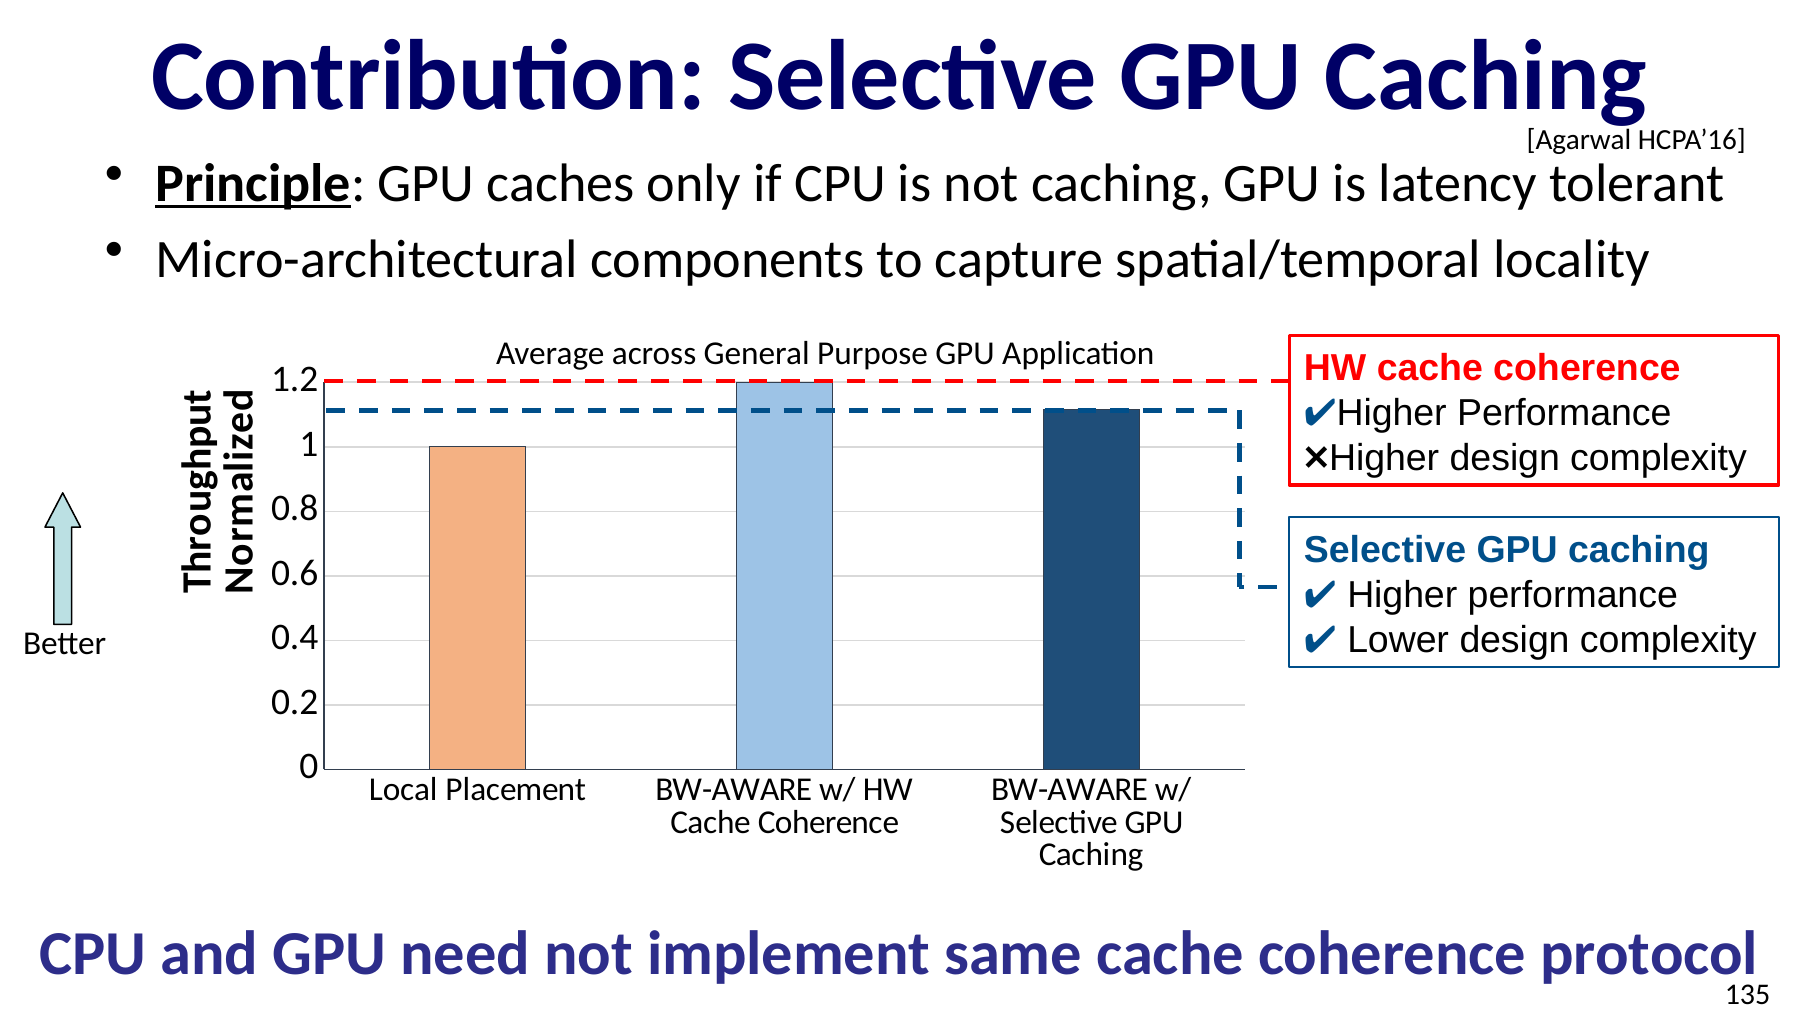

# Contribution: Selective GPU Caching
[Agarwal HCPA’16]
Principle: GPU caches only if CPU is not caching, GPU is latency tolerant
Micro-architectural components to capture spatial/temporal locality
Average across General Purpose GPU Application
HW cache coherence
✔Higher Performance
❌Higher design complexity

### Chart

| Category |  |
|---|---|
| Local Placement | 1.0 |
| BW-AWARE w/ HW Cache Coherence | 1.2 |
| BW-AWARE w/ Selective GPU Caching | 1.116 |
Selective GPU caching
✔ Higher performance
✔ Lower design complexity
Better
CPU and GPU need not implement same cache coherence protocol
135